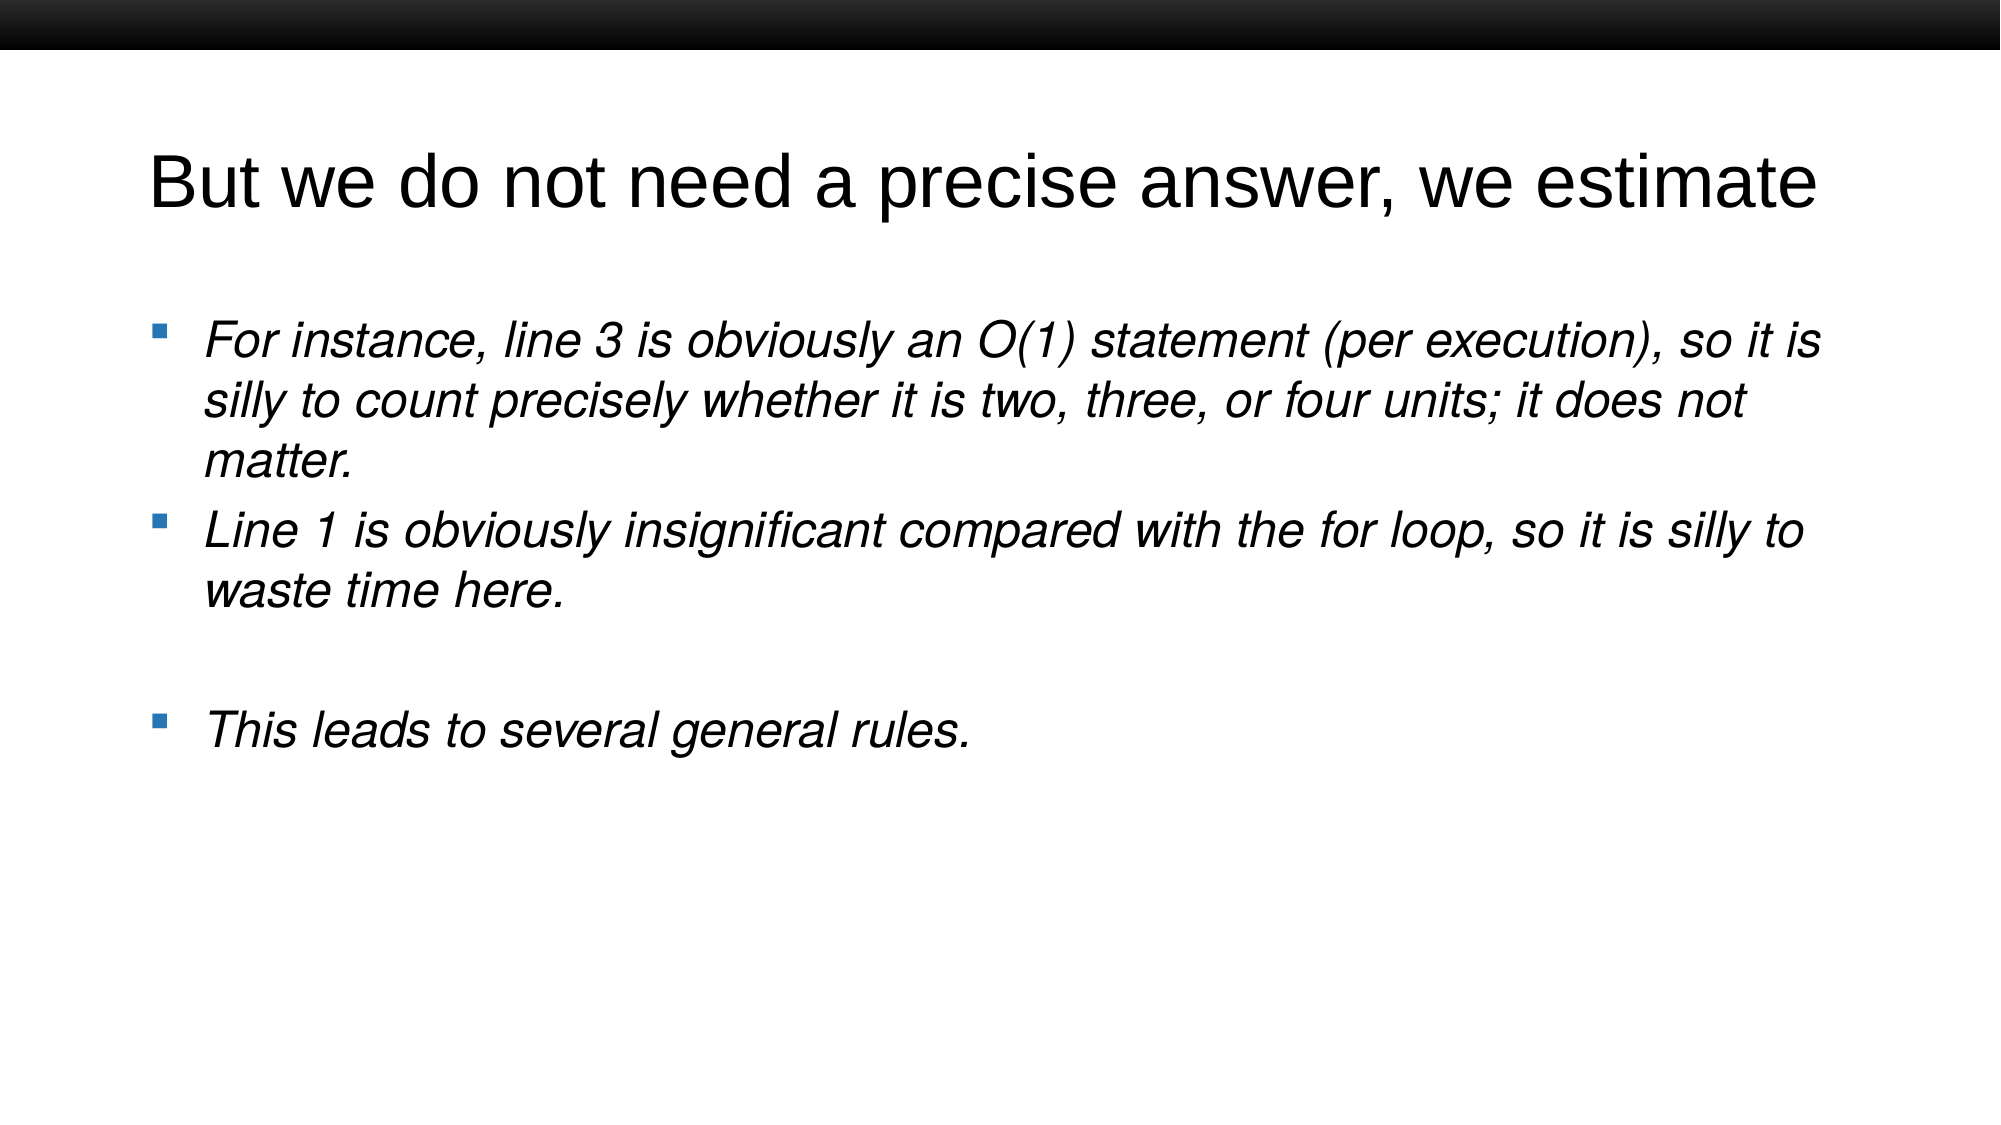

# But we do not need a precise answer, we estimate
For instance, line 3 is obviously an O(1) statement (per execution), so it is silly to count precisely whether it is two, three, or four units; it does not matter.
Line 1 is obviously insignificant compared with the for loop, so it is silly to waste time here.

This leads to several general rules.